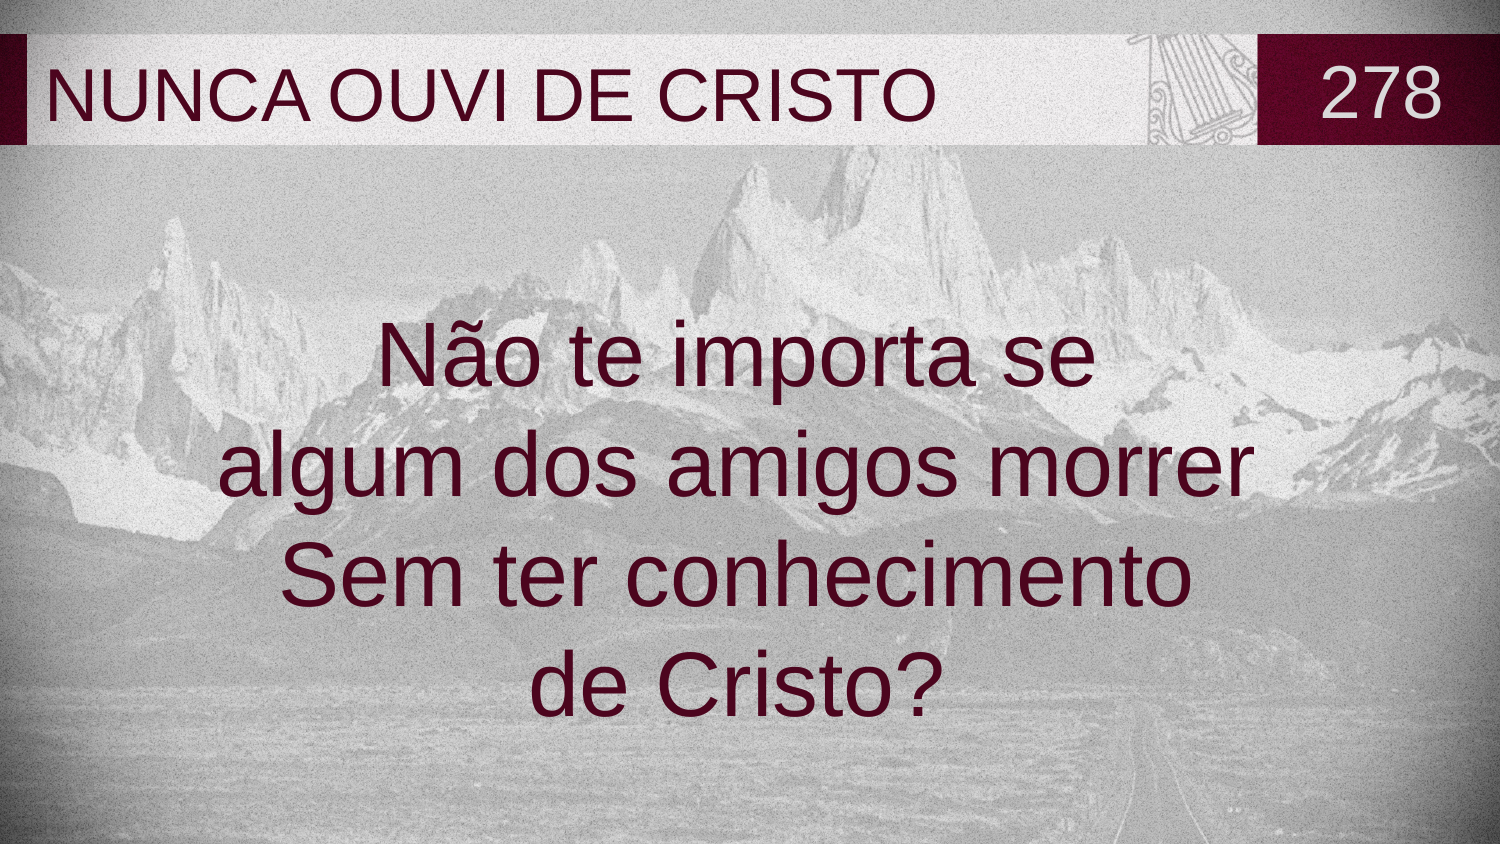

# NUNCA OUVI DE CRISTO
278
Não te importa se
algum dos amigos morrer
Sem ter conhecimento
de Cristo?